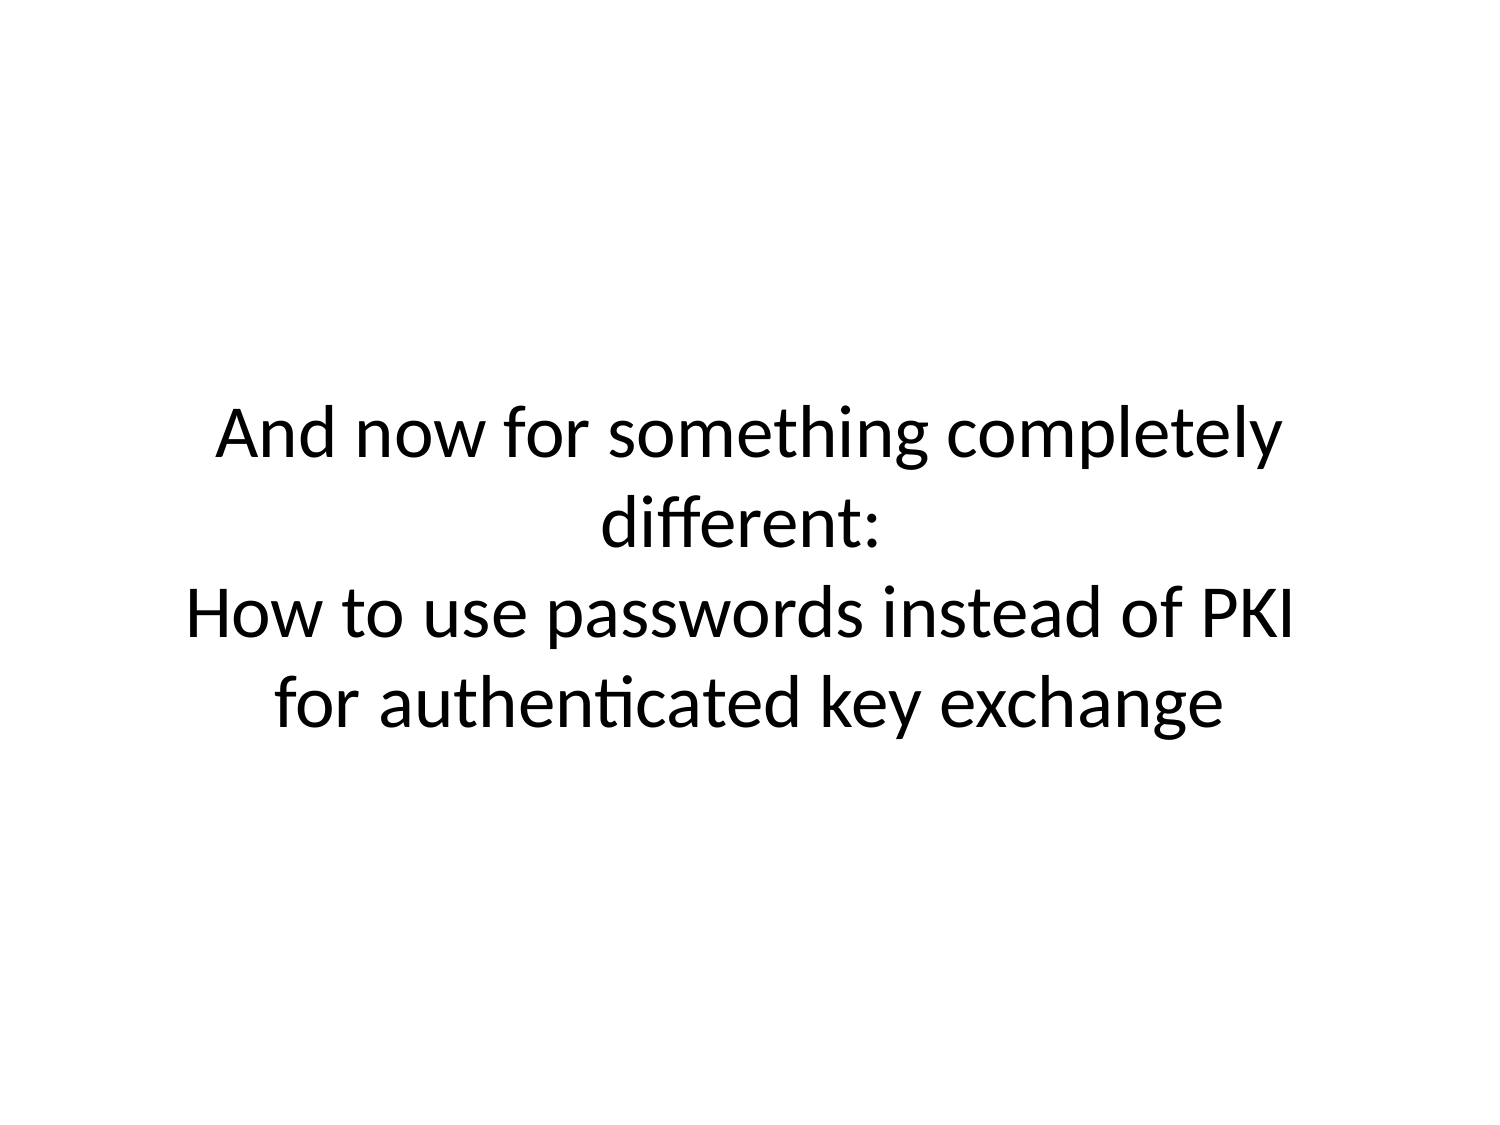

# And now for something completely different: How to use passwords instead of PKI for authenticated key exchange